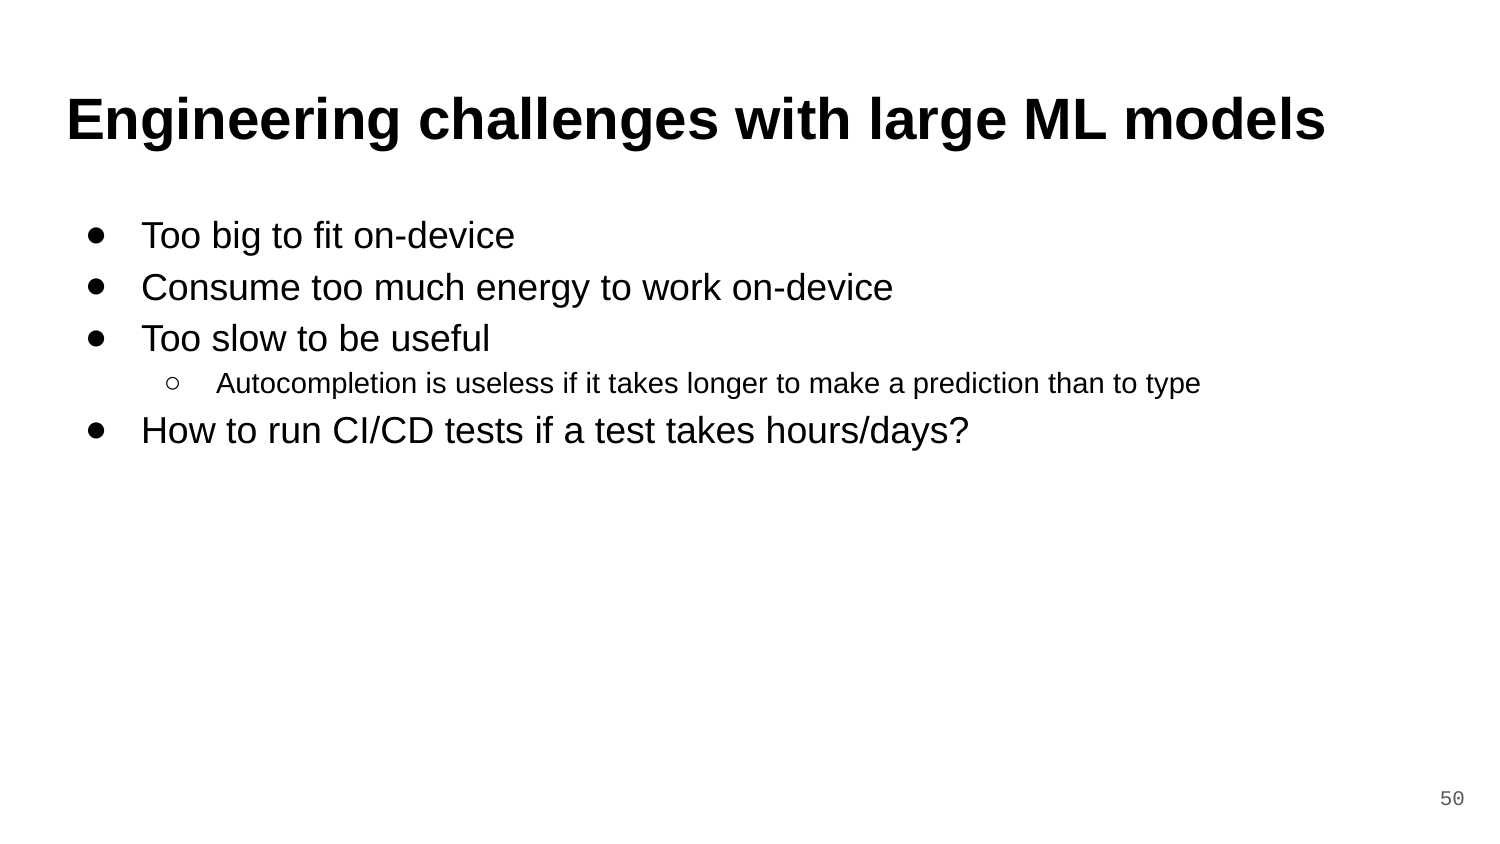

# Engineering challenges with large ML models
Too big to fit on-device
Consume too much energy to work on-device
Too slow to be useful
Autocompletion is useless if it takes longer to make a prediction than to type
How to run CI/CD tests if a test takes hours/days?
50